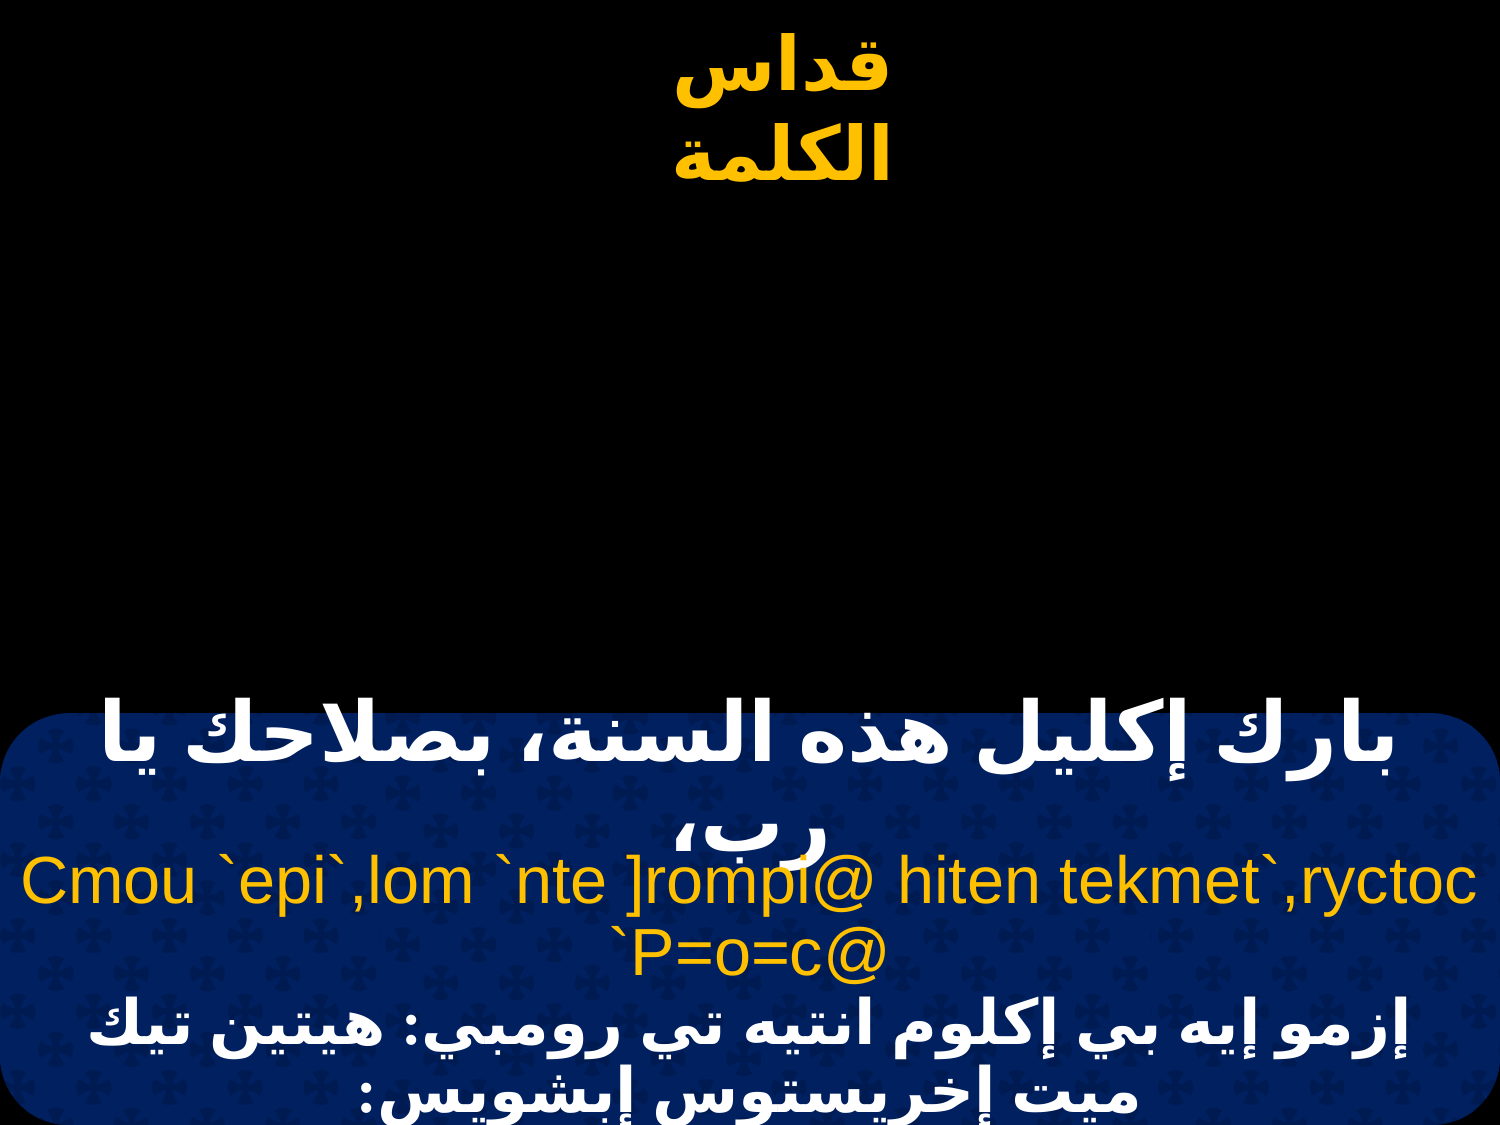

# بارك إكليل هذه السنة، بصلاحك يا رب،
Cmou `epi`,lom `nte ]rompi@ hiten tekmet`,ryctoc `P=o=c@
إزمو إيه بي إكلوم انتيه تي رومبي: هيتين تيك ميت إخريستوس إبشويس: